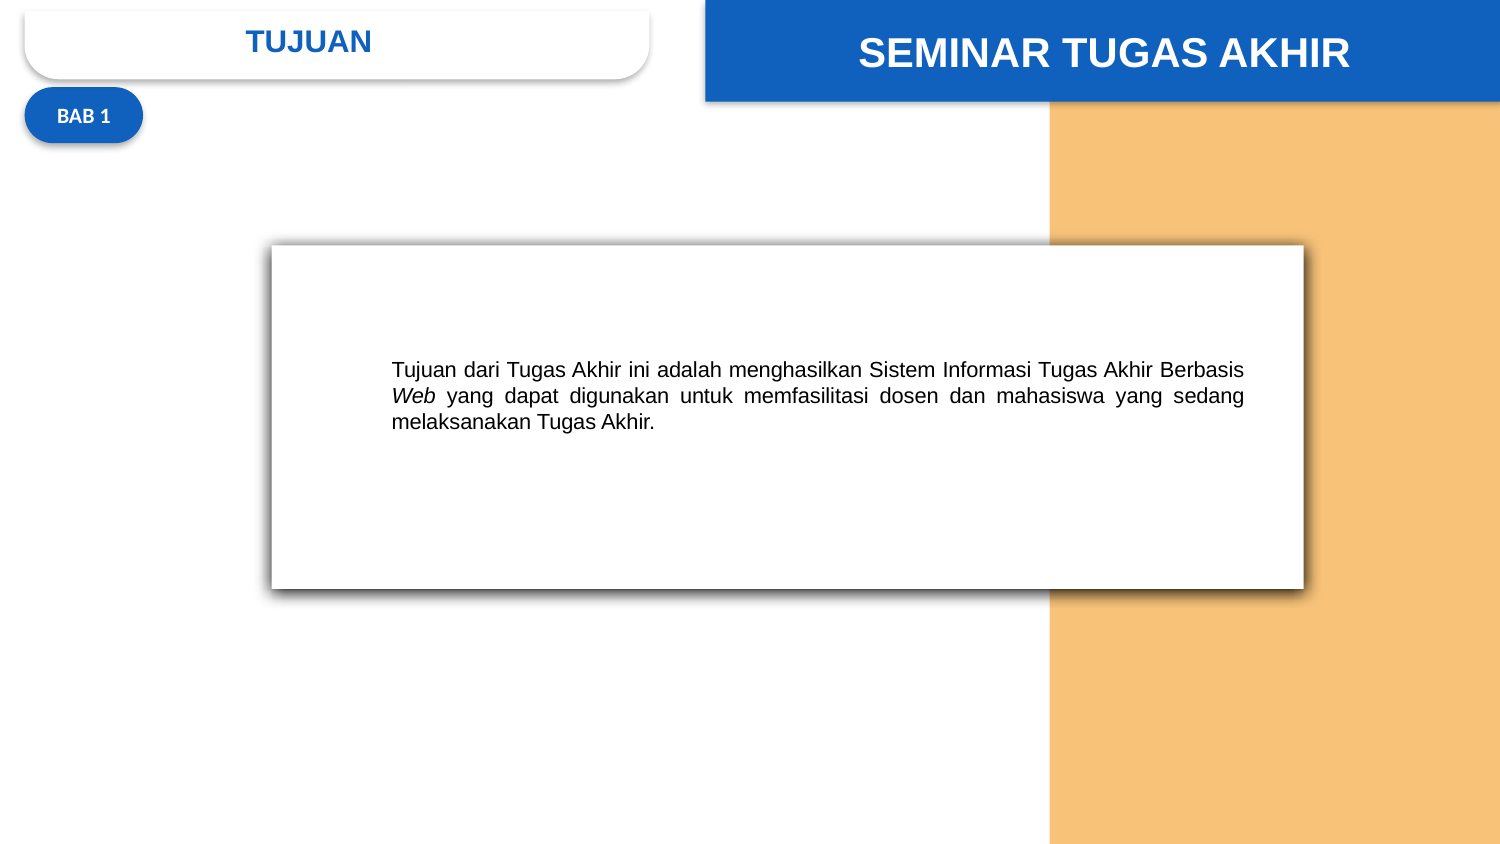

SEMINAR TUGAS AKHIR
             TUJUAN
BAB 1

Tujuan dari Tugas Akhir ini adalah menghasilkan Sistem Informasi Tugas Akhir Berbasis Web yang dapat digunakan untuk memfasilitasi dosen dan mahasiswa yang sedang melaksanakan Tugas Akhir.